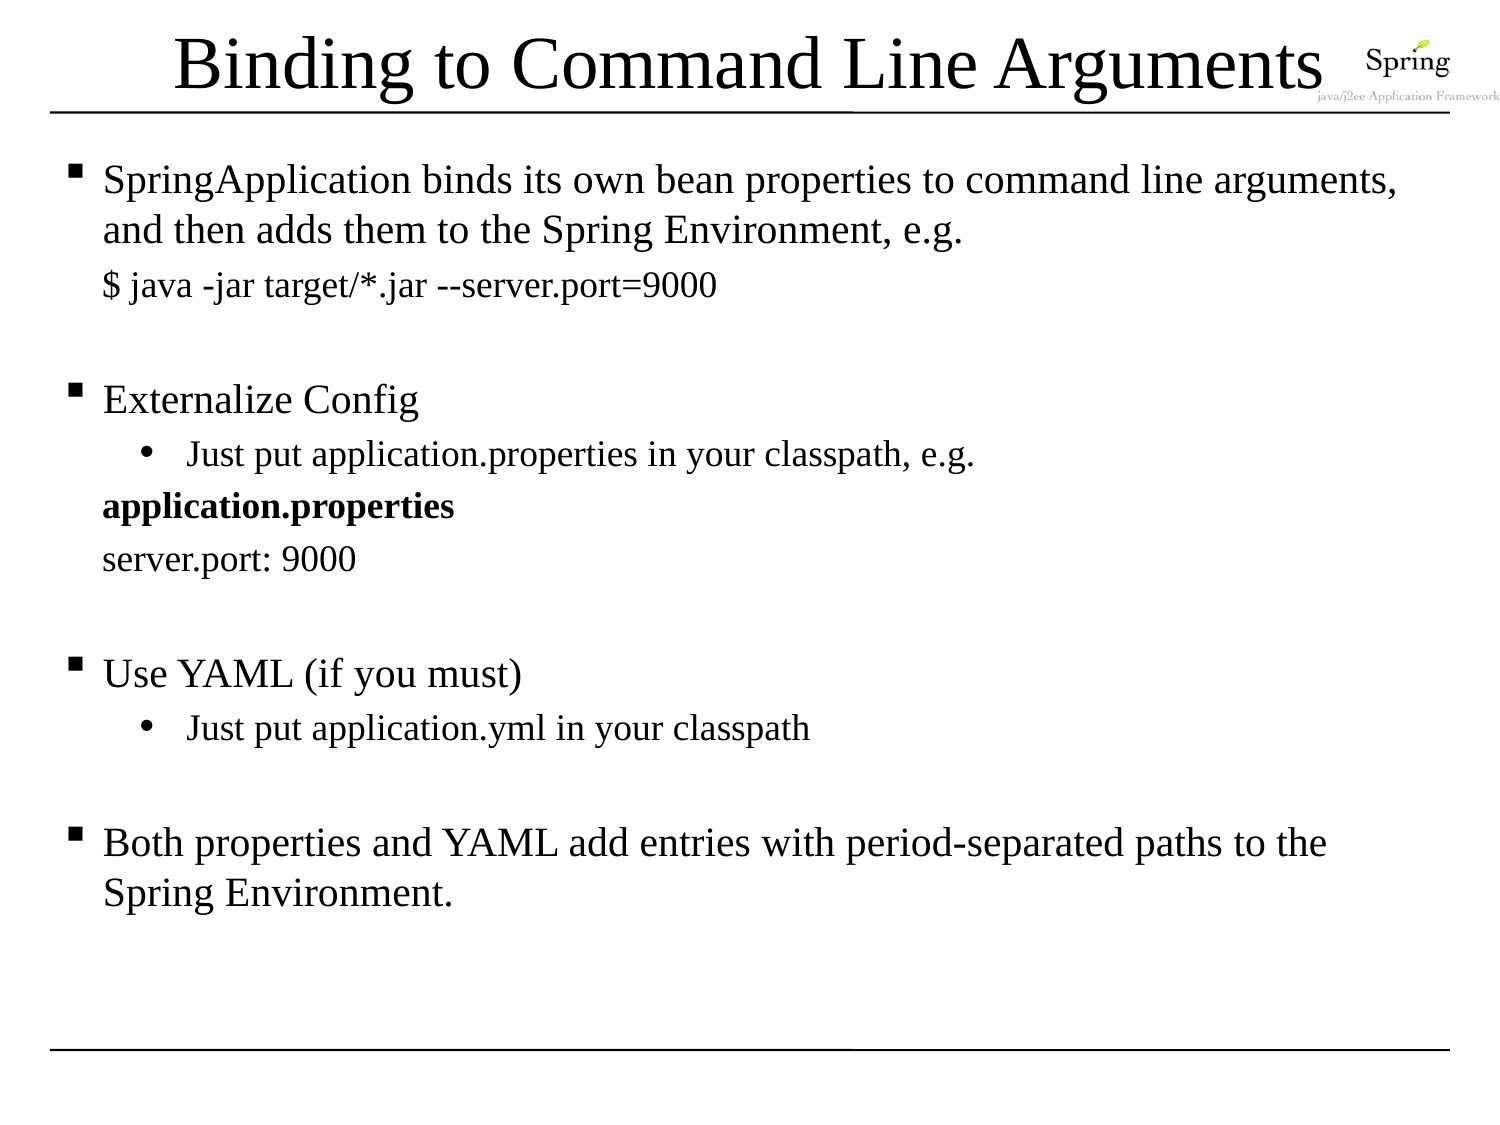

# Binding to Command Line Arguments
SpringApplication binds its own bean properties to command line arguments, and then adds them to the Spring Environment, e.g.
$ java -jar target/*.jar --server.port=9000

Externalize Config
Just put application.properties in your classpath, e.g.
application.properties
server.port: 9000

Use YAML (if you must)
Just put application.yml in your classpath

Both properties and YAML add entries with period-separated paths to the Spring Environment.